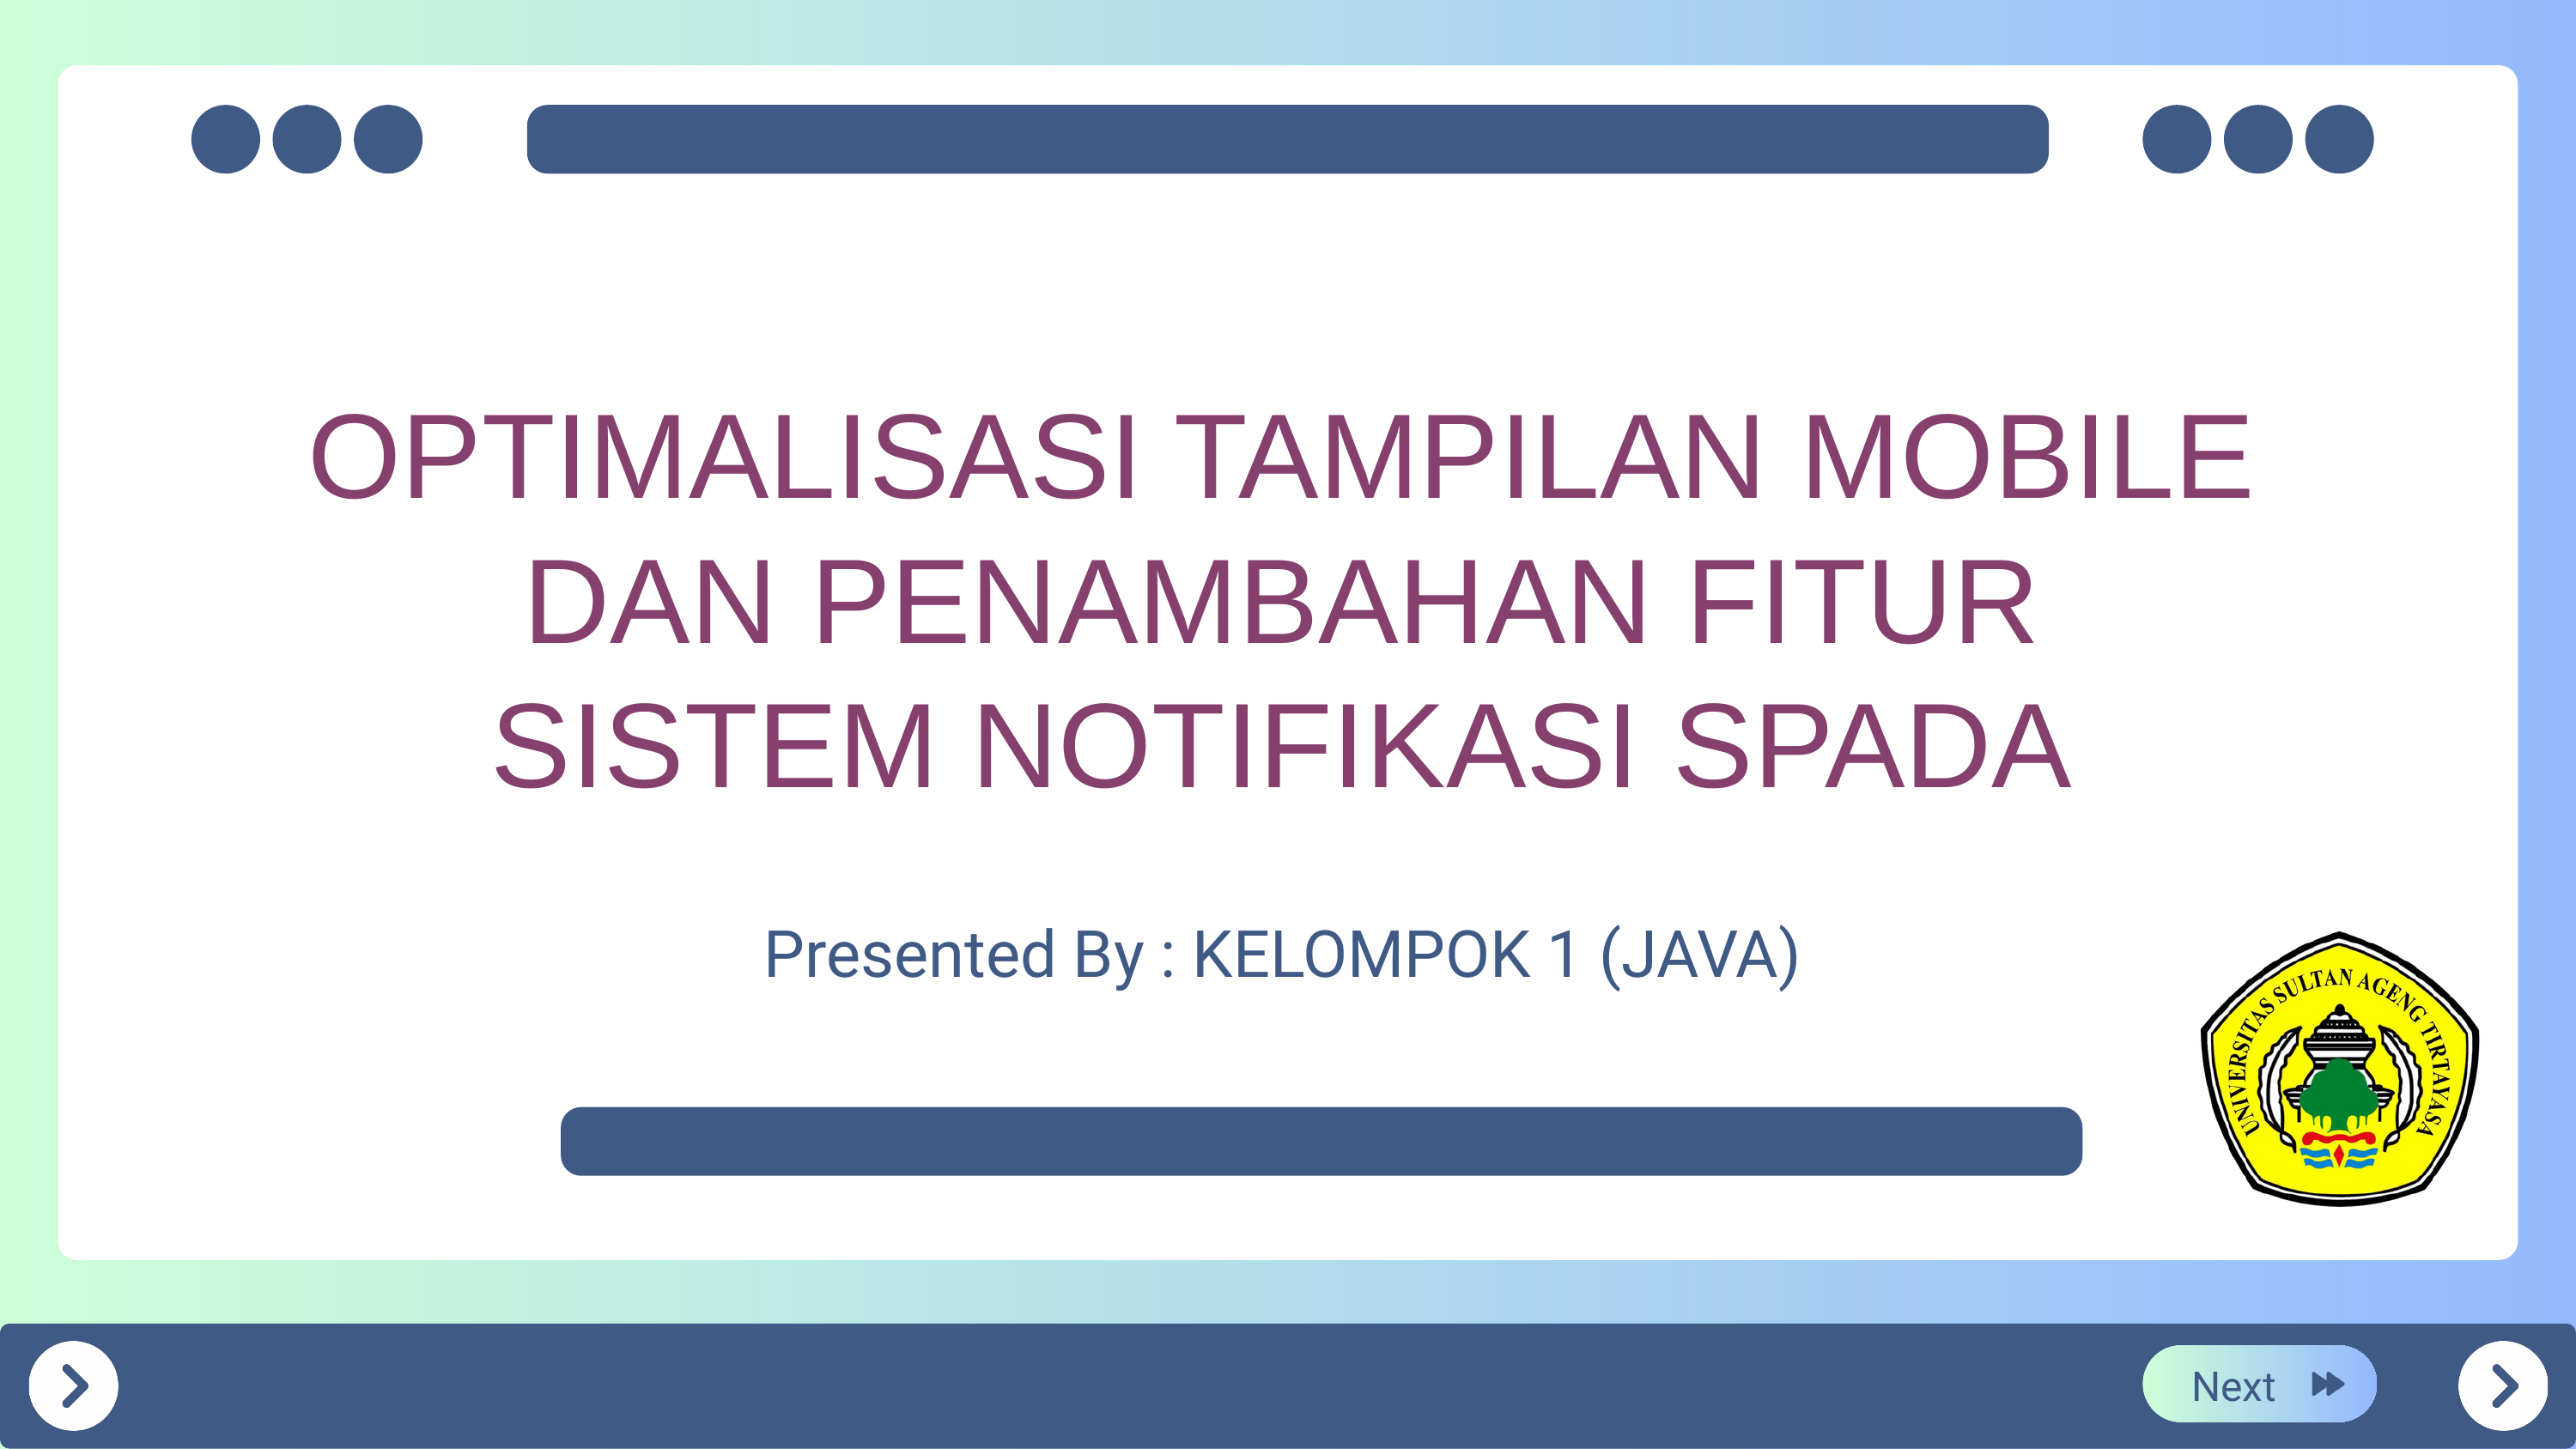

OPTIMALISASI TAMPILAN MOBILE DAN PENAMBAHAN FITUR SISTEM NOTIFIKASI SPADA
Presented By : KELOMPOK 1 (JAVA)

    Next